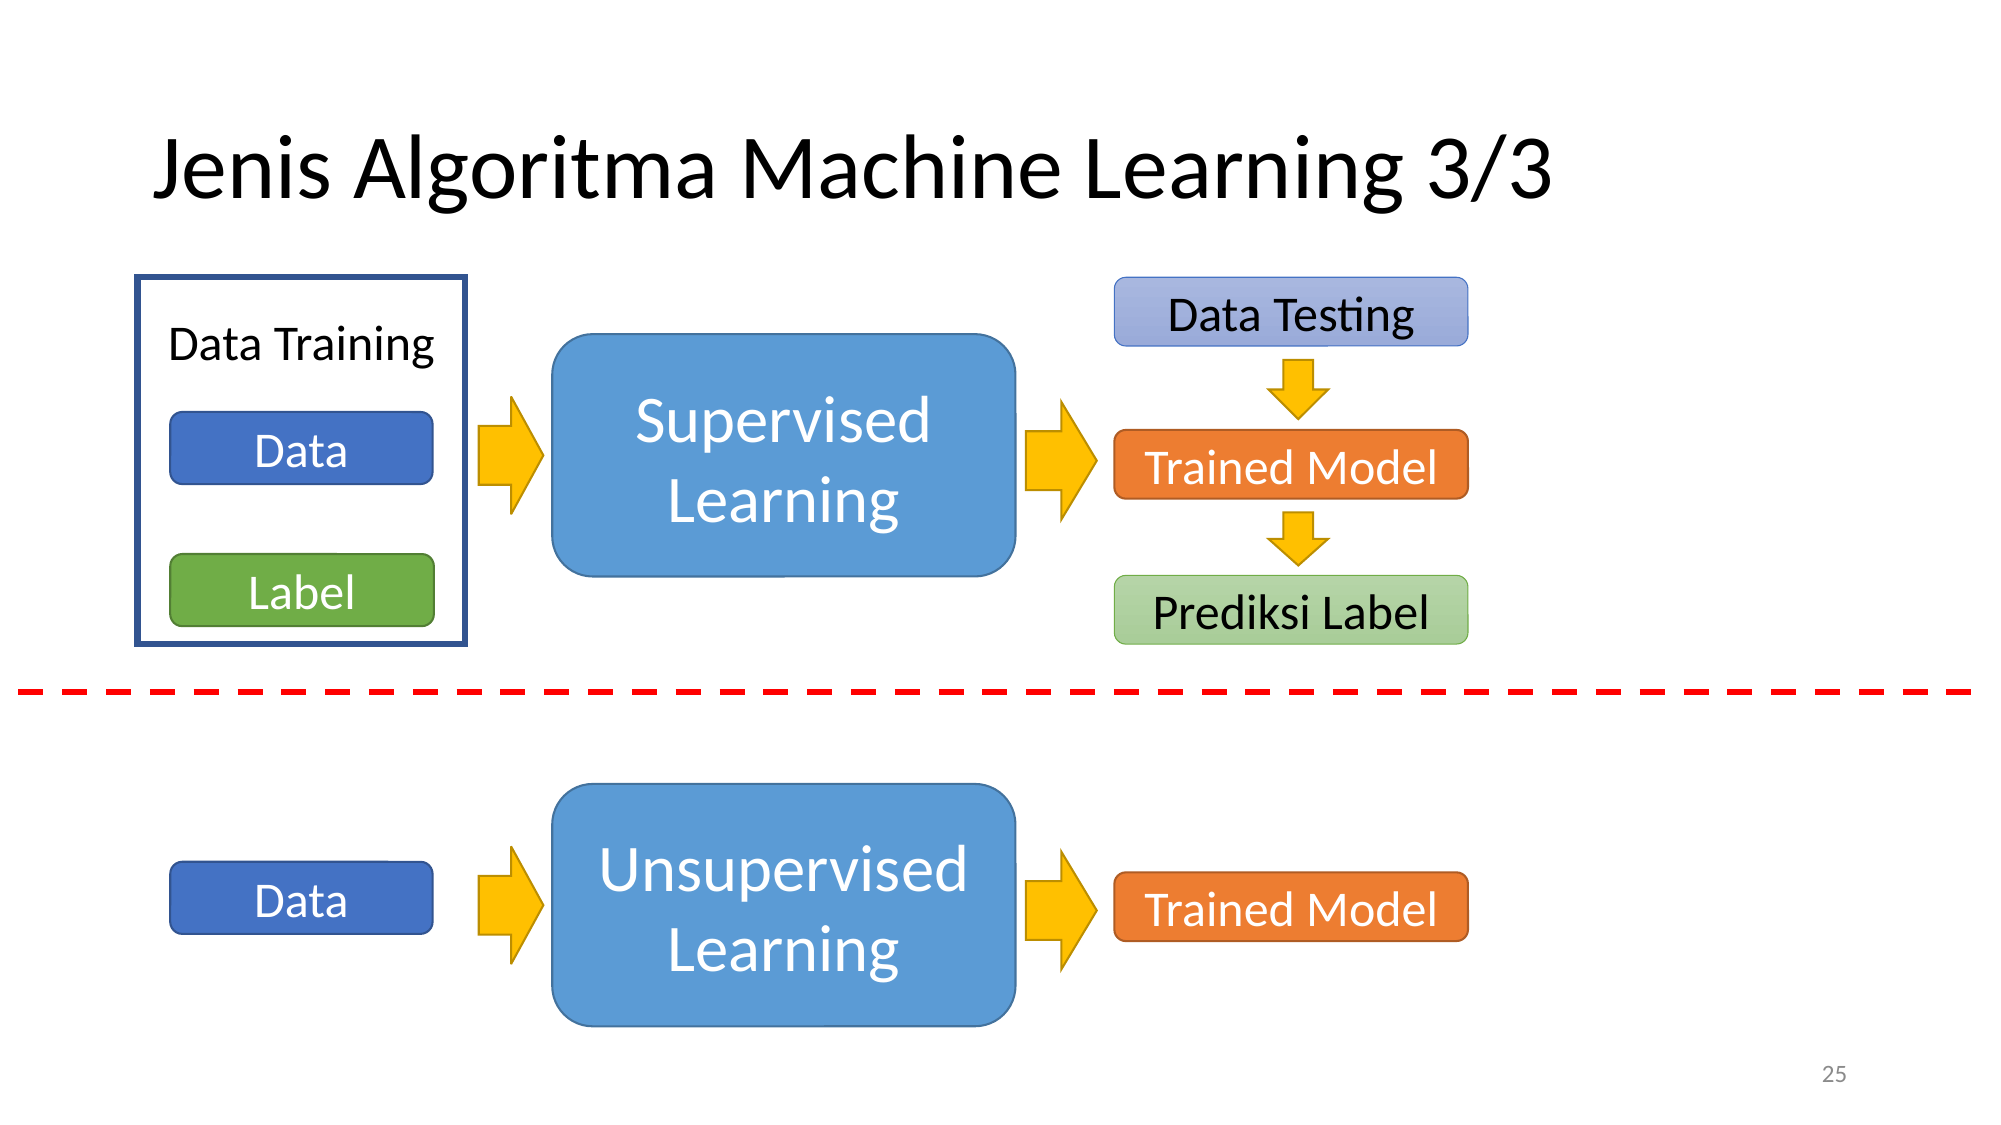

# Jenis Algoritma Machine Learning 3/3
Data Testing
Data Training

Data
Label
Supervised Learning

Trained Model

Prediksi Label
Unsupervised Learning

Data
Trained Model
25